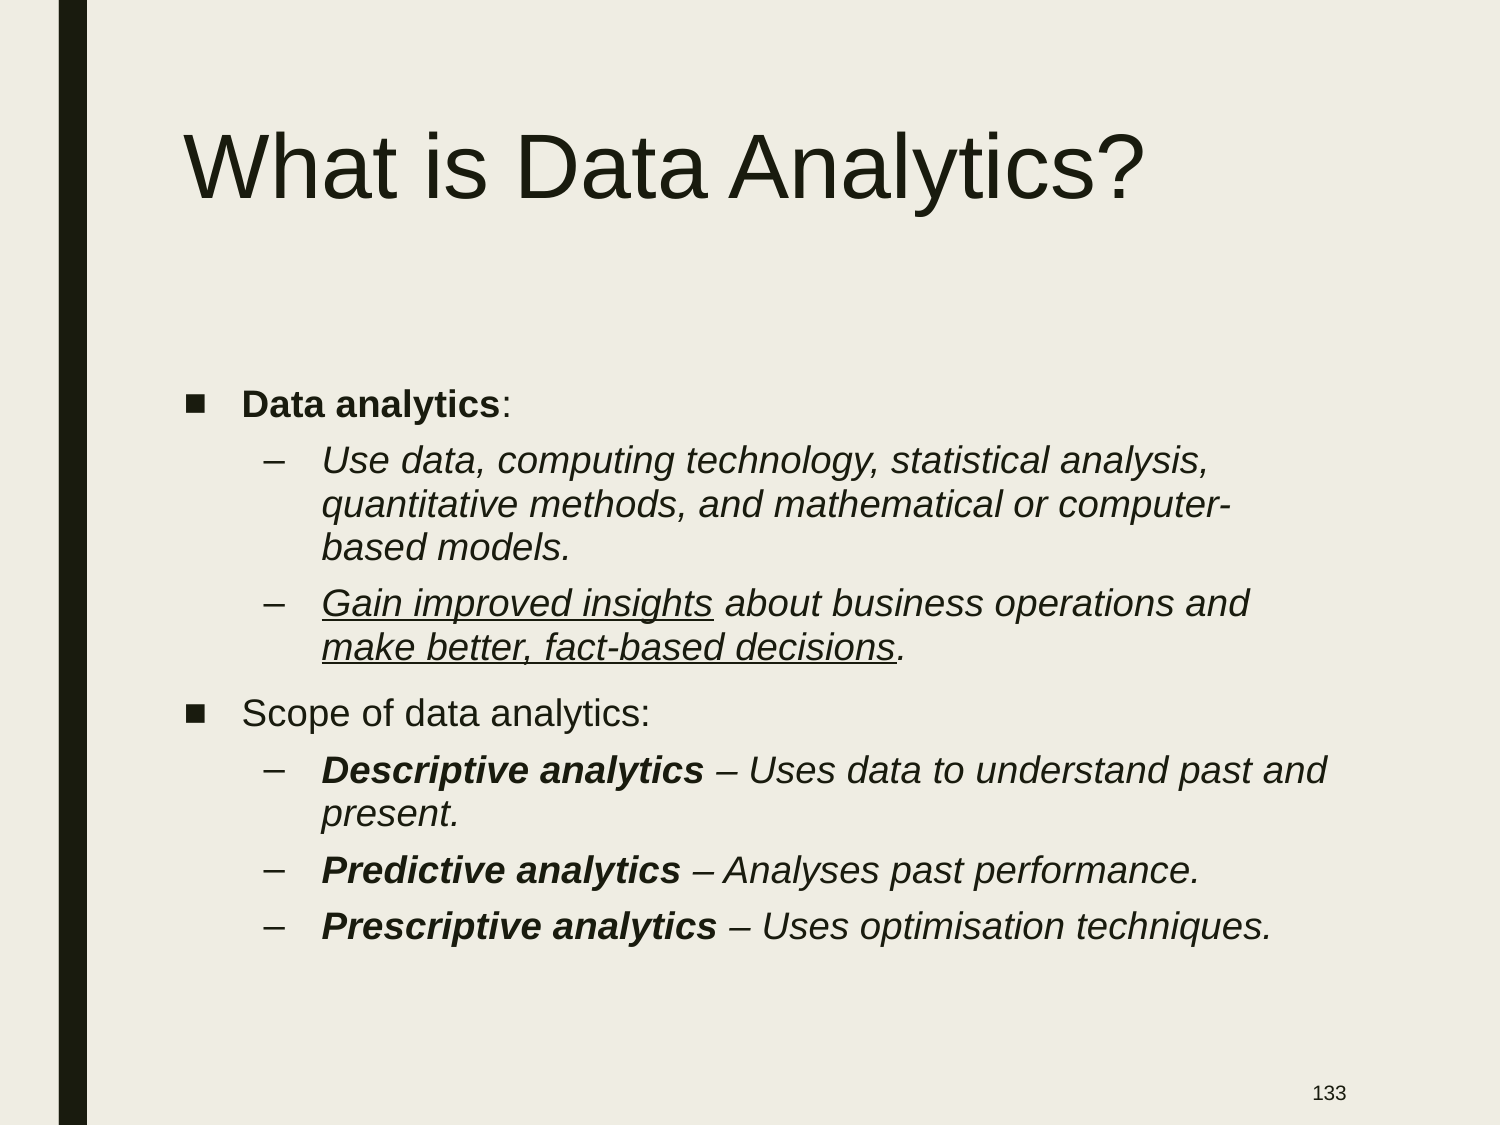

# What is Data Analytics?
Data analytics:
Use data, computing technology, statistical analysis, quantitative methods, and mathematical or computer-based models.
Gain improved insights about business operations and make better, fact-based decisions.
Scope of data analytics:
Descriptive analytics – Uses data to understand past and present.
Predictive analytics – Analyses past performance.
Prescriptive analytics – Uses optimisation techniques.

133